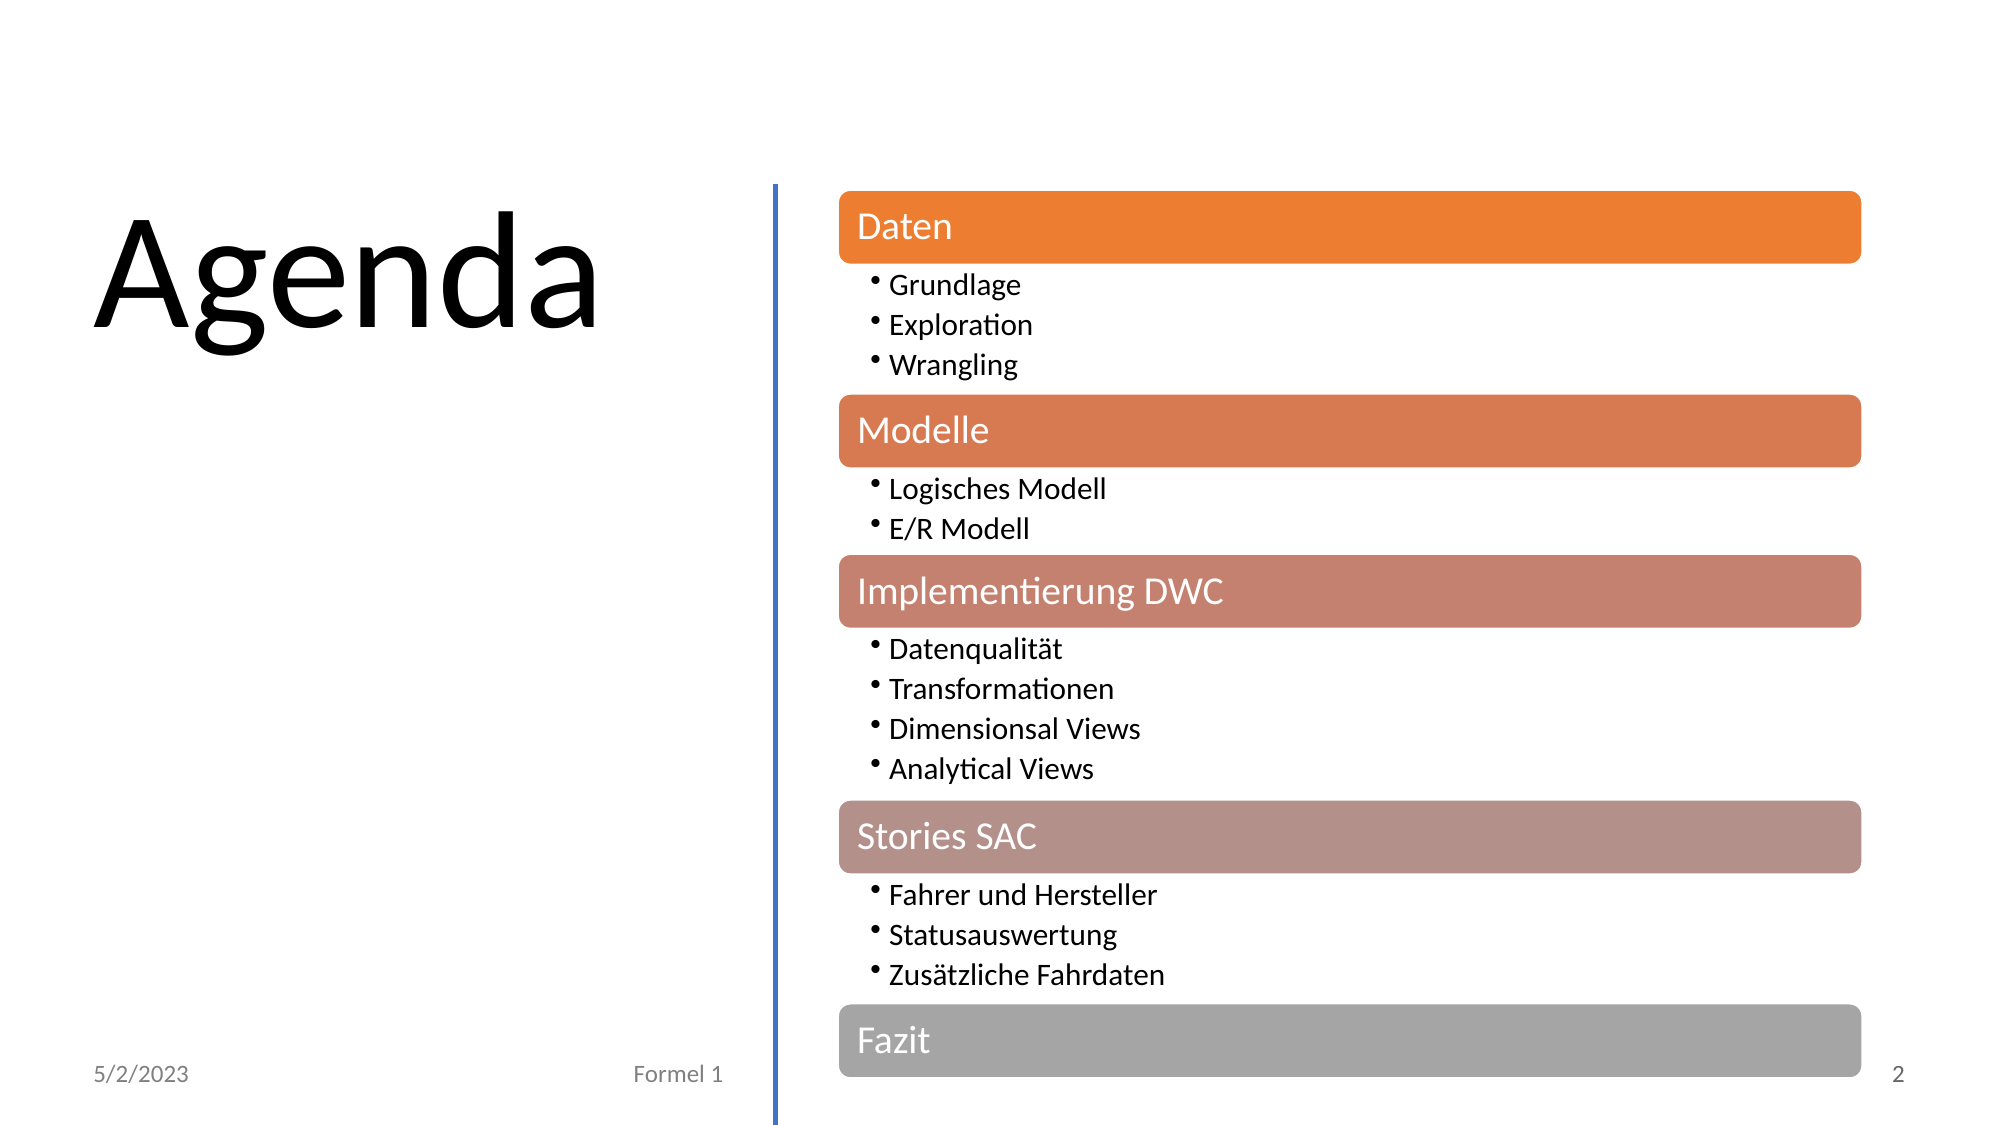

# Agenda
Daten
Grundlage
Exploration
Wrangling
Modelle
Logisches Modell
E/R Modell
Implementierung DWC
Datenqualität
Transformationen
Dimensionsal Views
Analytical Views
Stories SAC
Fahrer und Hersteller
Statusauswertung
Zusätzliche Fahrdaten
Fazit
5/2/2023
Formel 1
2